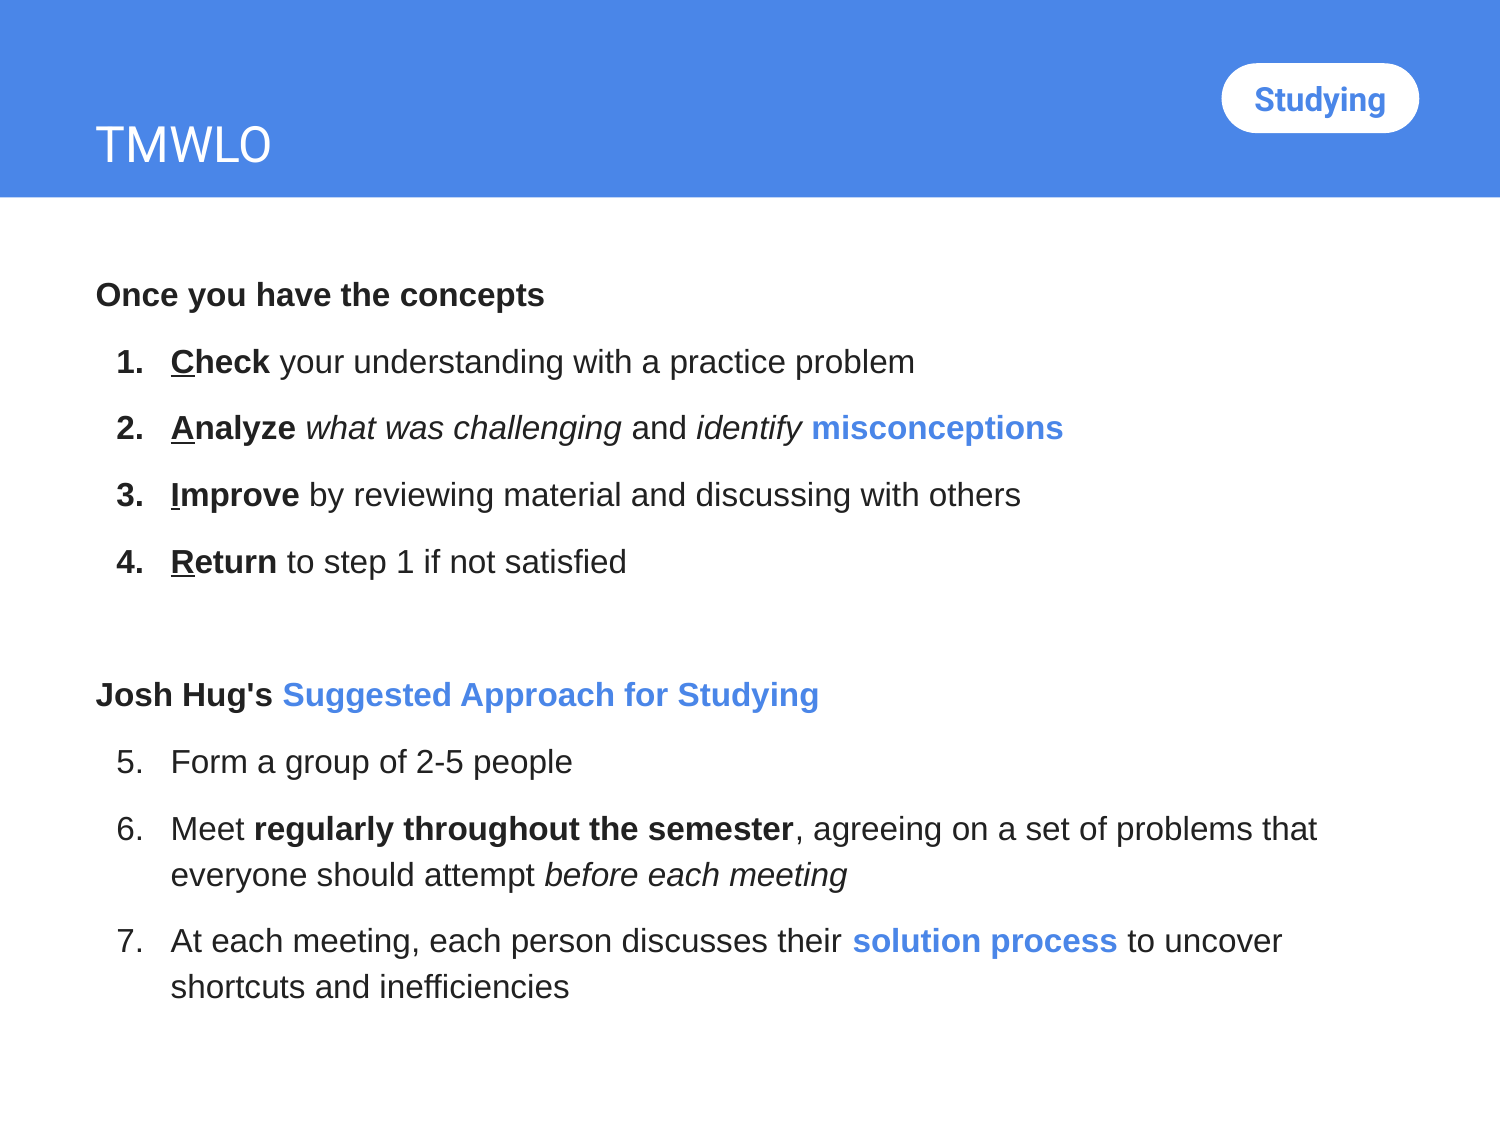

Studying
# TMWLO
Once you have the concepts
Check your understanding with a practice problem
Analyze what was challenging and identify misconceptions
Improve by reviewing material and discussing with others
Return to step 1 if not satisfied

Josh Hug's Suggested Approach for Studying
Form a group of 2-5 people
Meet regularly throughout the semester, agreeing on a set of problems that everyone should attempt before each meeting
At each meeting, each person discusses their solution process to uncover shortcuts and inefficiencies